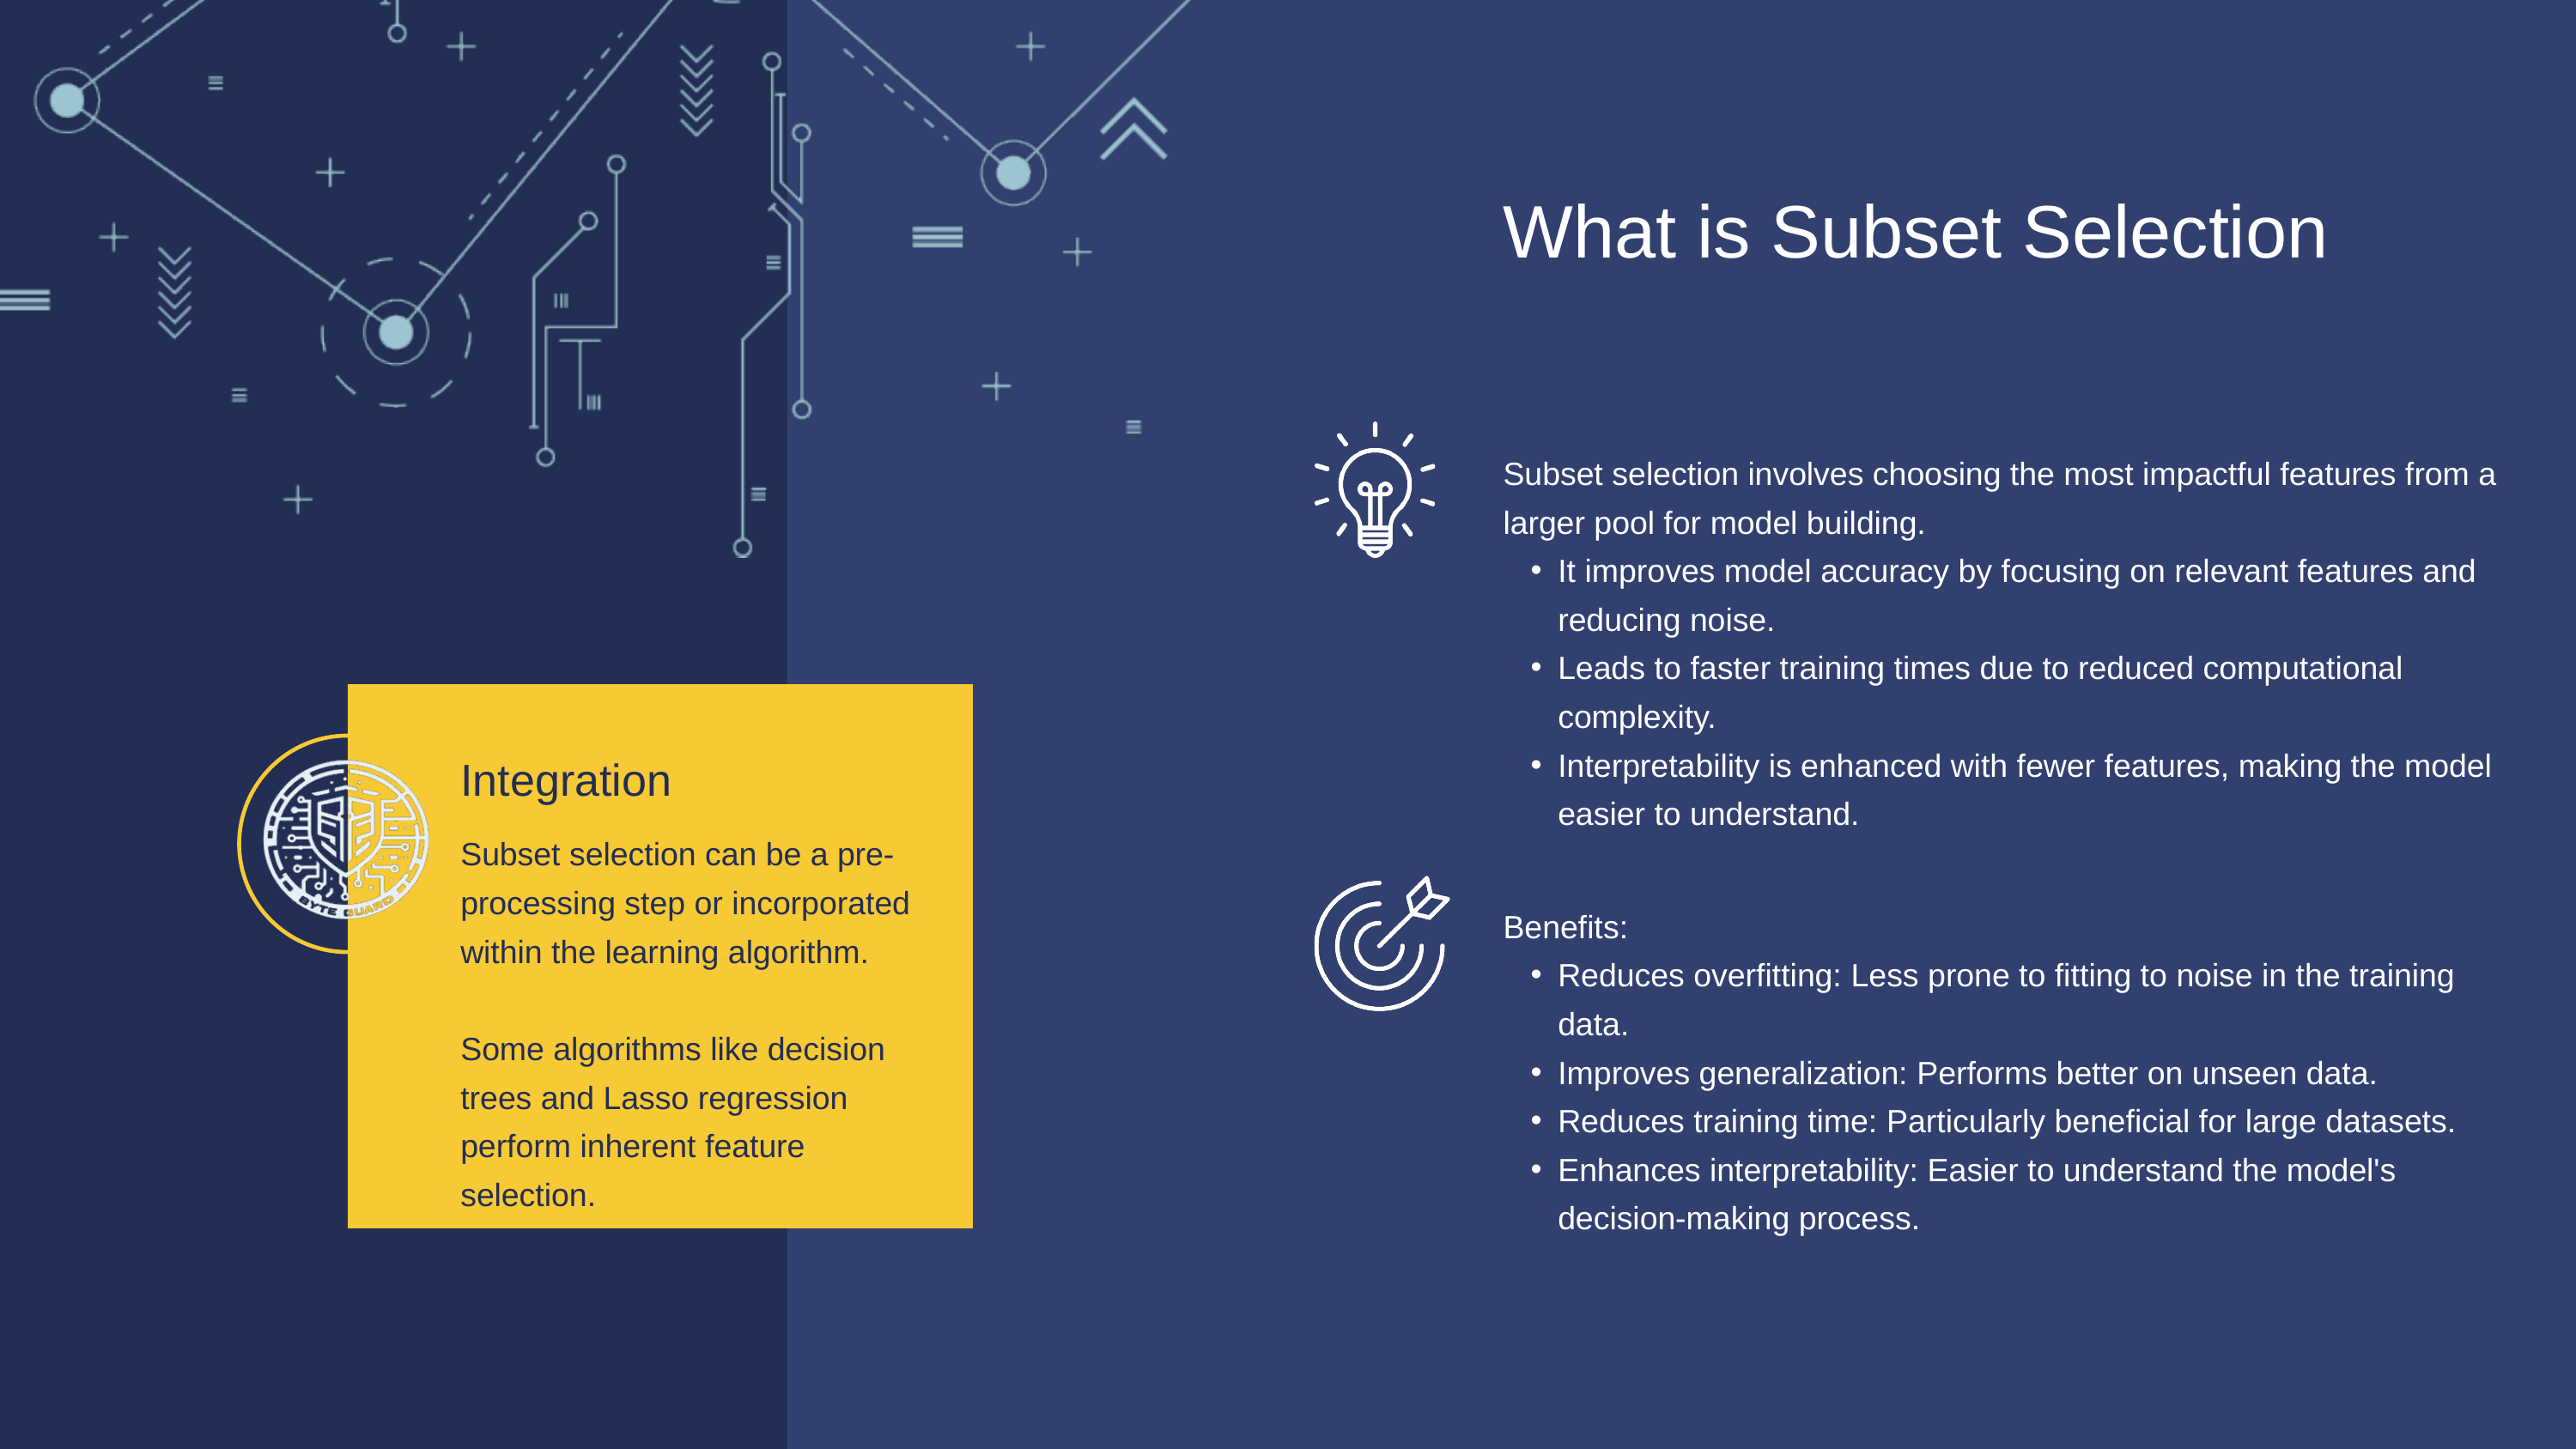

What is Subset Selection

Subset selection involves choosing the most impactful features from a larger pool for model building.
It improves model accuracy by focusing on relevant features and reducing noise.
Leads to faster training times due to reduced computational complexity.
Interpretability is enhanced with fewer features, making the model easier to understand.

Integration
Subset selection can be a pre-processing step or incorporated within the learning algorithm.

Some algorithms like decision trees and Lasso regression perform inherent feature selection.

Benefits:
Reduces overfitting: Less prone to fitting to noise in the training data.
Improves generalization: Performs better on unseen data.
Reduces training time: Particularly beneficial for large datasets.
Enhances interpretability: Easier to understand the model's decision-making process.